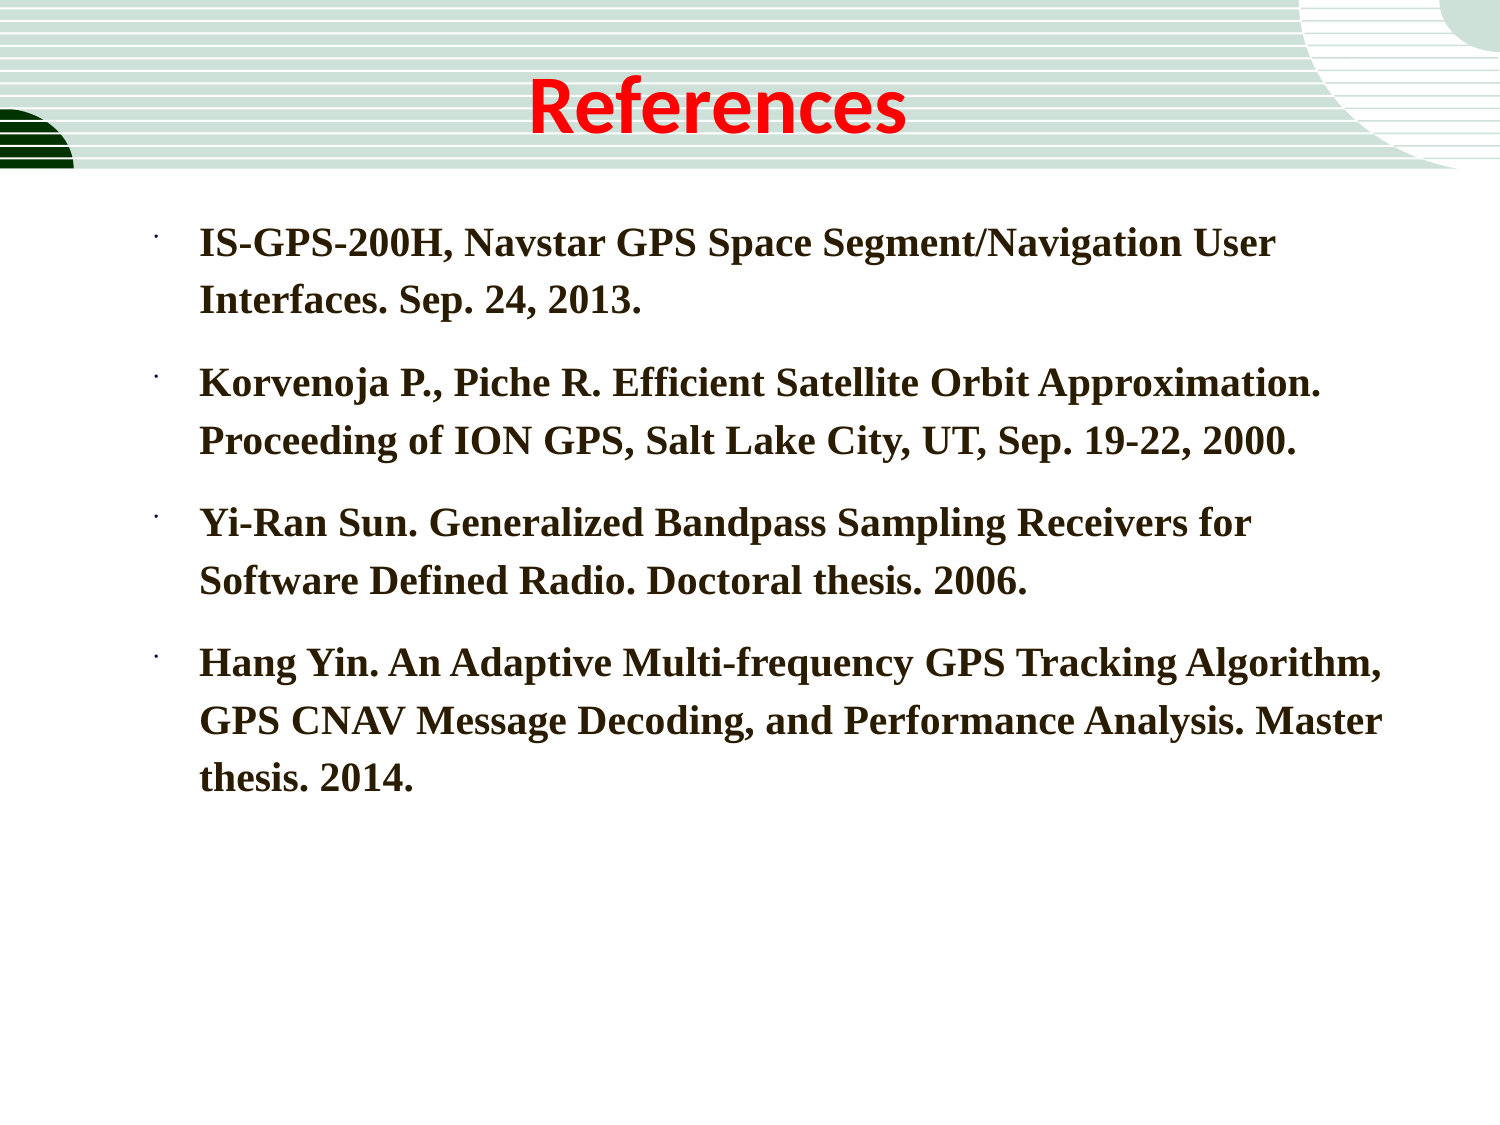

References
IS-GPS-200H, Navstar GPS Space Segment/Navigation User Interfaces. Sep. 24, 2013.
Korvenoja P., Piche R. Efficient Satellite Orbit Approximation. Proceeding of ION GPS, Salt Lake City, UT, Sep. 19-22, 2000.
Yi-Ran Sun. Generalized Bandpass Sampling Receivers for Software Defined Radio. Doctoral thesis. 2006.
Hang Yin. An Adaptive Multi-frequency GPS Tracking Algorithm, GPS CNAV Message Decoding, and Performance Analysis. Master thesis. 2014.